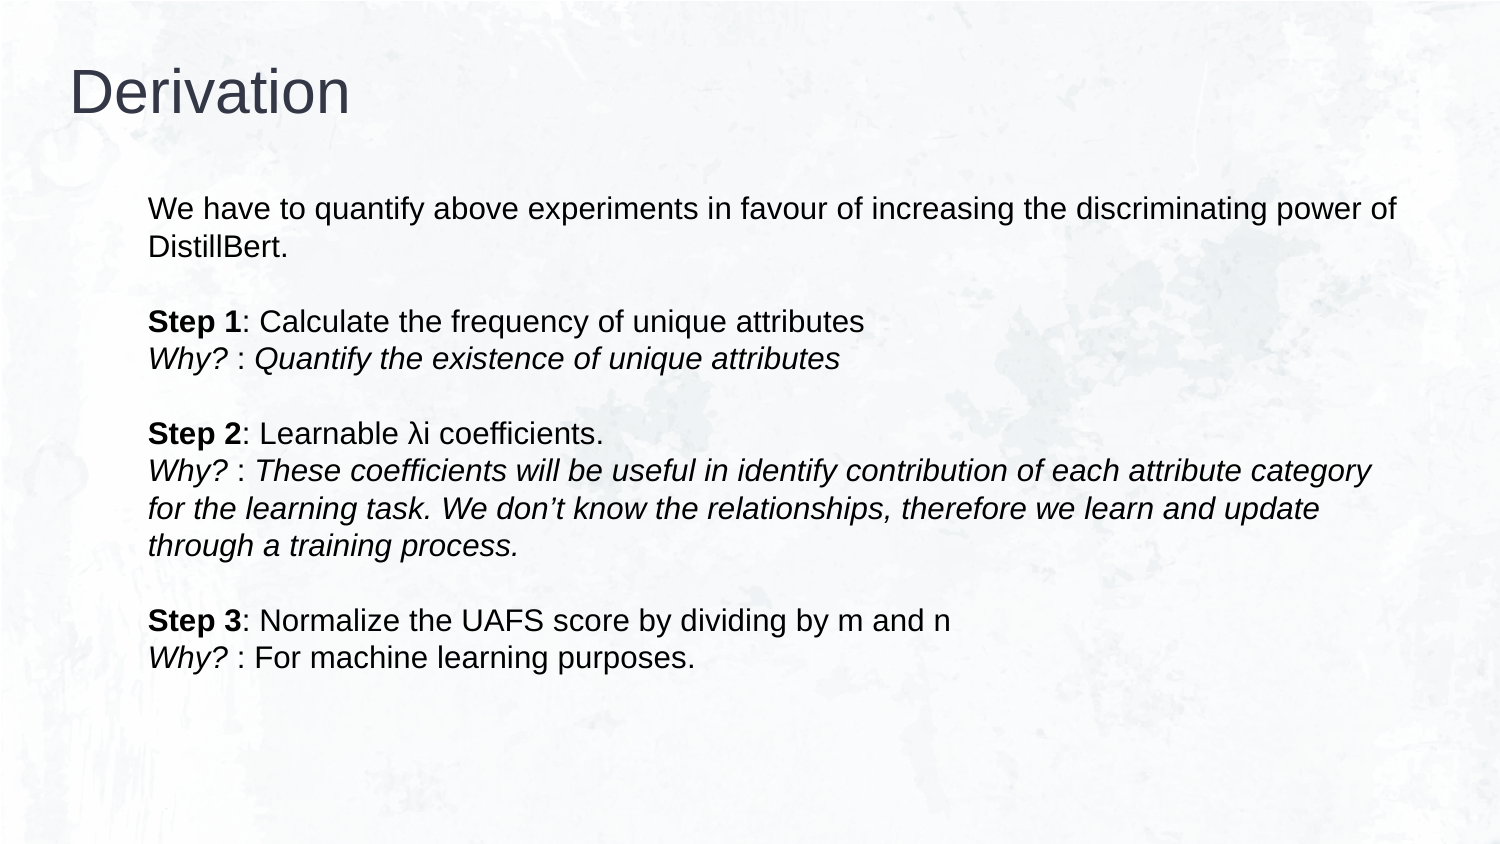

# Derivation
We have to quantify above experiments in favour of increasing the discriminating power of DistillBert.

Step 1: Calculate the frequency of unique attributes
Why? : Quantify the existence of unique attributes

Step 2: Learnable λi coefficients.
Why? : These coefficients will be useful in identify contribution of each attribute category  for the learning task. We don’t know the relationships, therefore we learn and update through a training process.

Step 3: Normalize the UAFS score by dividing by m and n
Why? : For machine learning purposes.